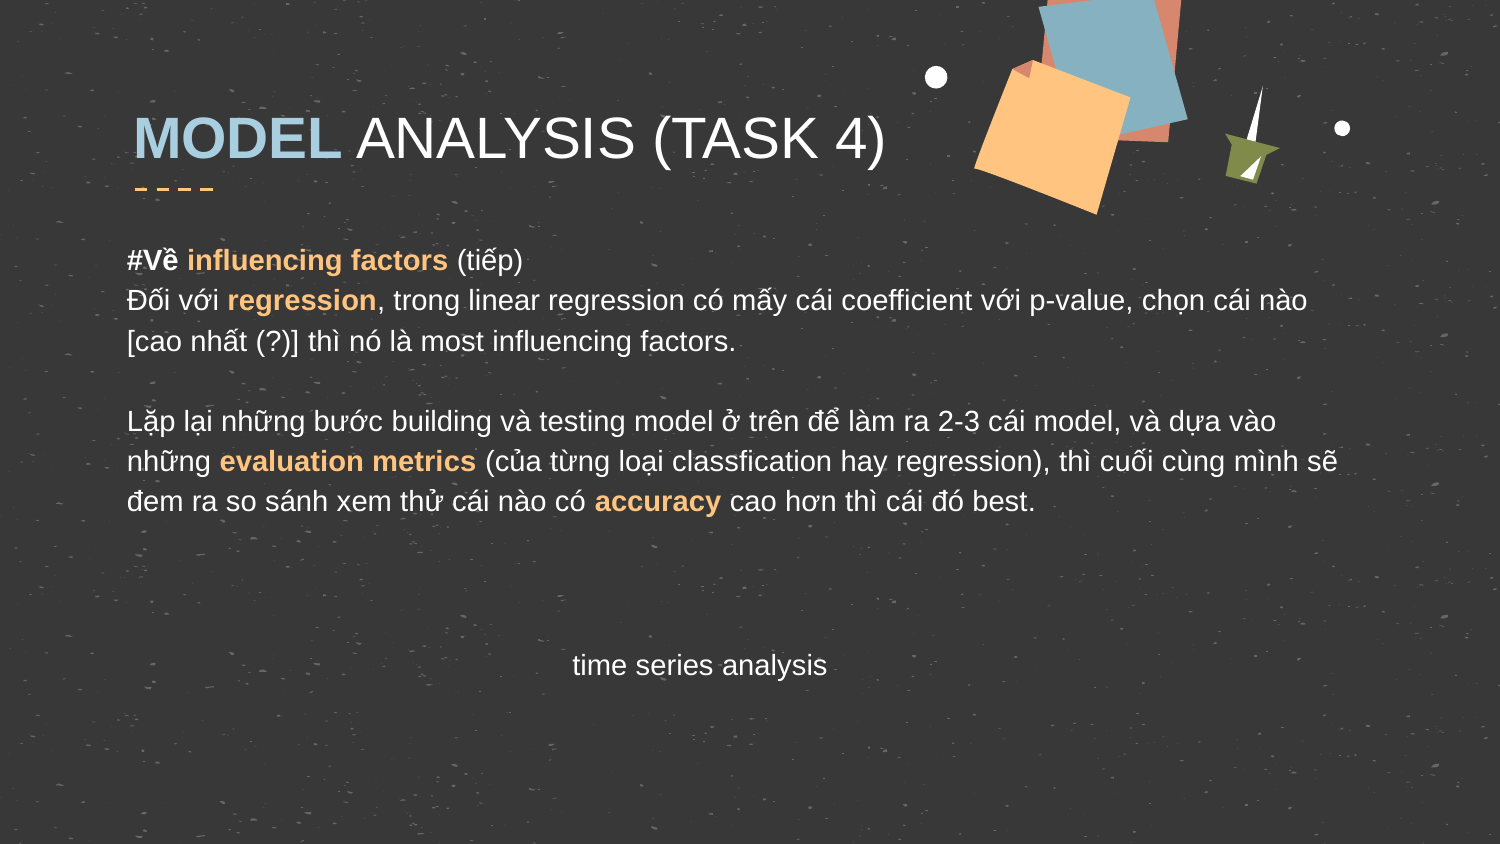

# MODEL ANALYSIS (TASK 4)

#Về influencing factors (tiếp)
Đối với regression, trong linear regression có mấy cái coefficient với p-value, chọn cái nào [cao nhất (?)] thì nó là most influencing factors.

Lặp lại những bước building và testing model ở trên để làm ra 2-3 cái model, và dựa vào những evaluation metrics (của từng loại classfication hay regression), thì cuối cùng mình sẽ đem ra so sánh xem thử cái nào có accuracy cao hơn thì cái đó best.

time series analysis